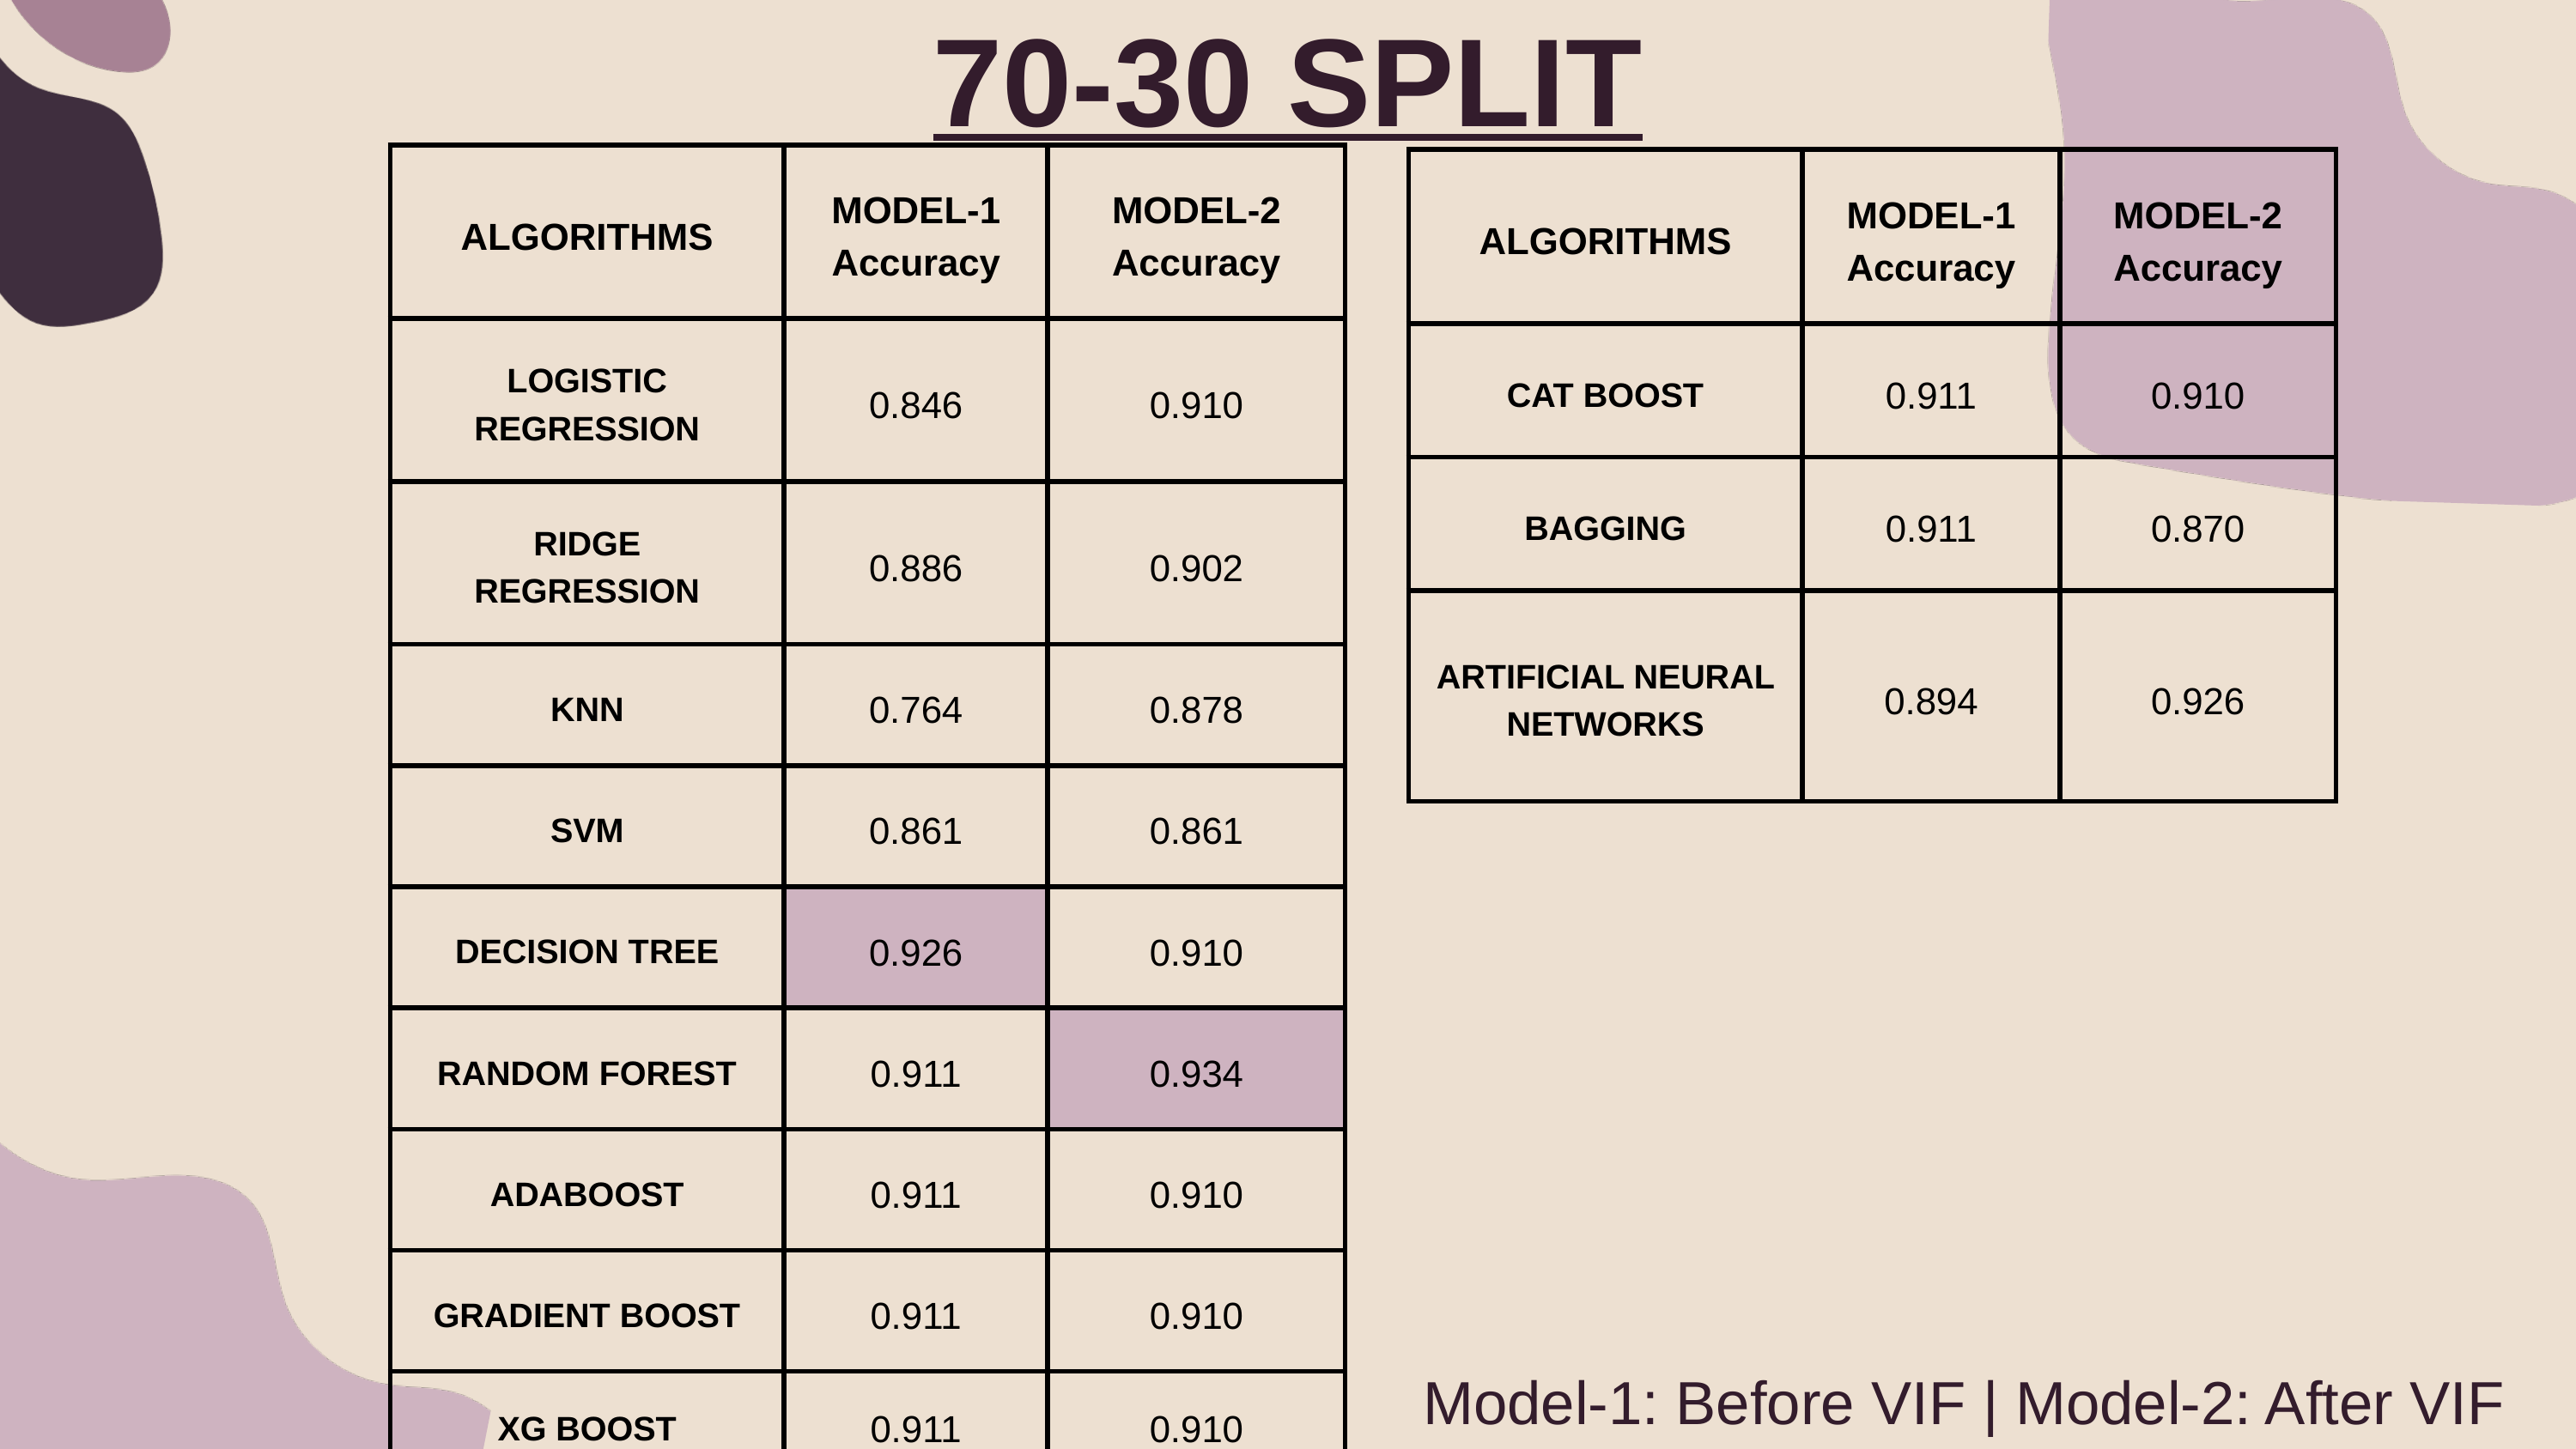

70-30 SPLIT
| ALGORITHMS | MODEL-1 Accuracy | MODEL-2 Accuracy |
| --- | --- | --- |
| LOGISTIC REGRESSION | 0.846 | 0.910 |
| RIDGE REGRESSION | 0.886 | 0.902 |
| KNN | 0.764 | 0.878 |
| SVM | 0.861 | 0.861 |
| DECISION TREE | 0.926 | 0.910 |
| RANDOM FOREST | 0.911 | 0.934 |
| ADABOOST | 0.911 | 0.910 |
| GRADIENT BOOST | 0.911 | 0.910 |
| XG BOOST | 0.911 | 0.910 |
| ALGORITHMS | MODEL-1 Accuracy | MODEL-2 Accuracy |
| --- | --- | --- |
| CAT BOOST | 0.911 | 0.910 |
| BAGGING | 0.911 | 0.870 |
| ARTIFICIAL NEURAL NETWORKS | 0.894 | 0.926 |

Model-1: Before VIF | Model-2: After VIF